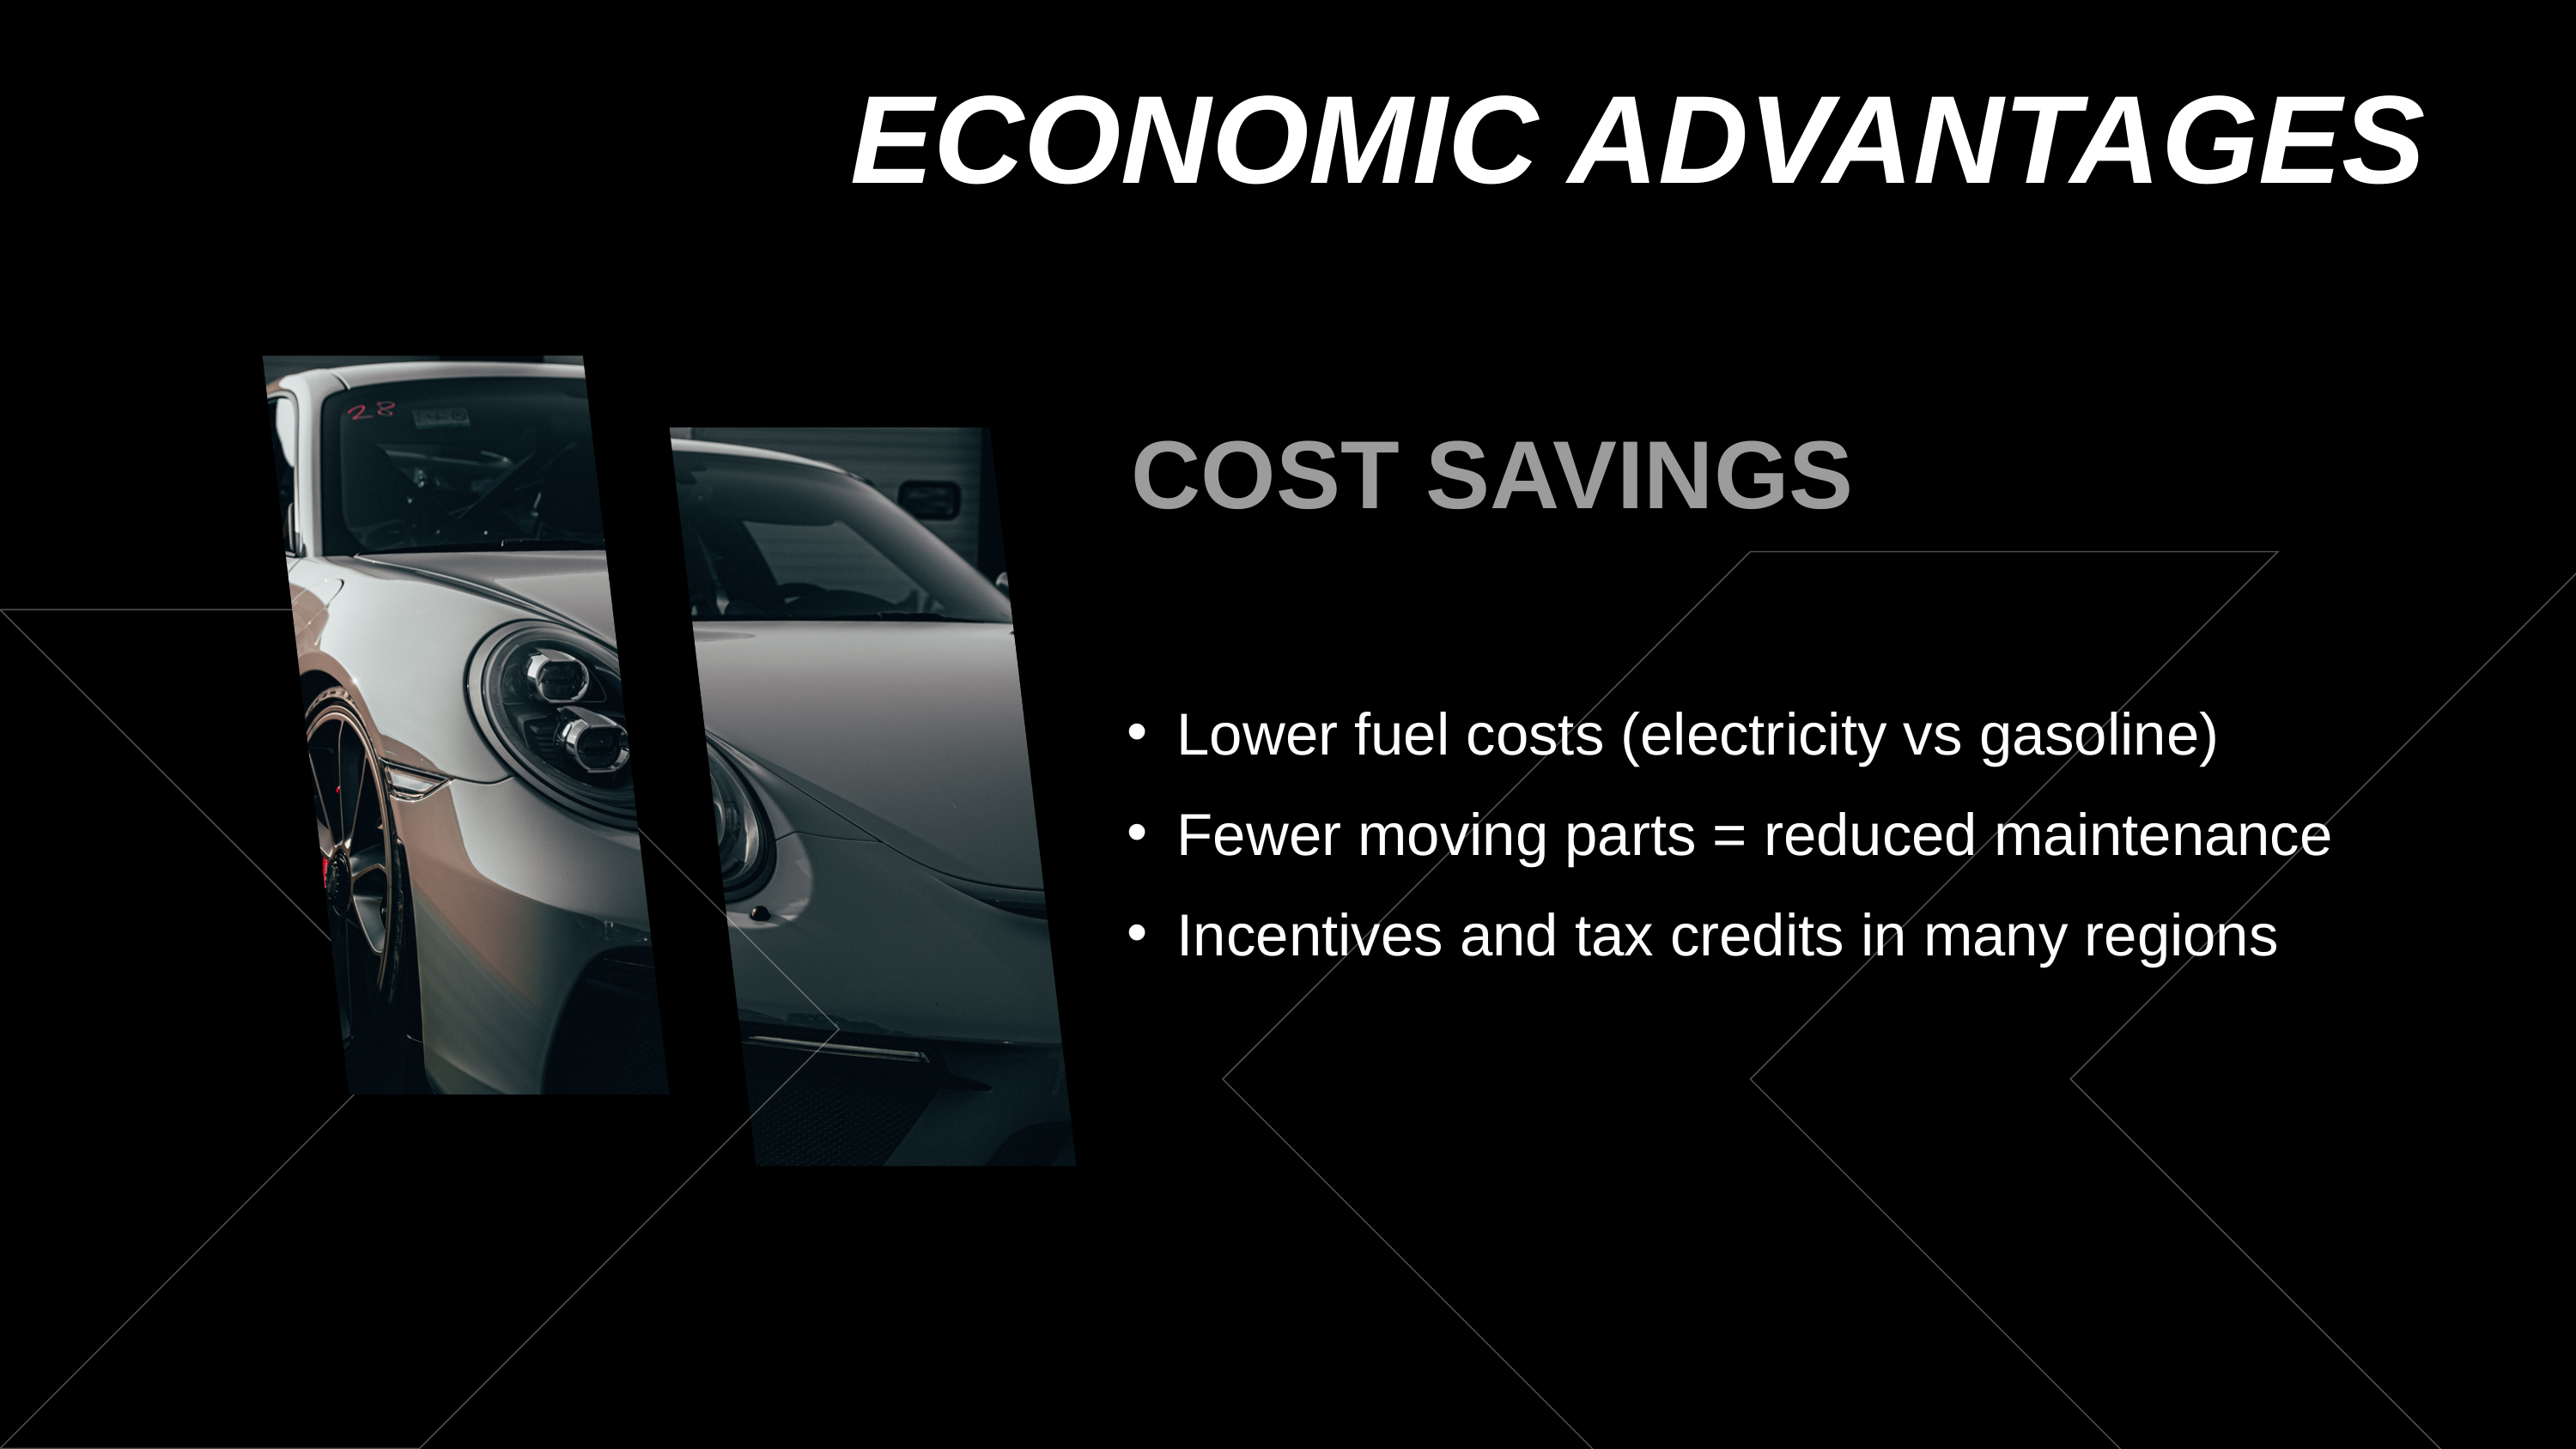

ECONOMIC ADVANTAGES

COST SAVINGS

Lower fuel costs (electricity vs gasoline)
Fewer moving parts = reduced maintenance
Incentives and tax credits in many regions